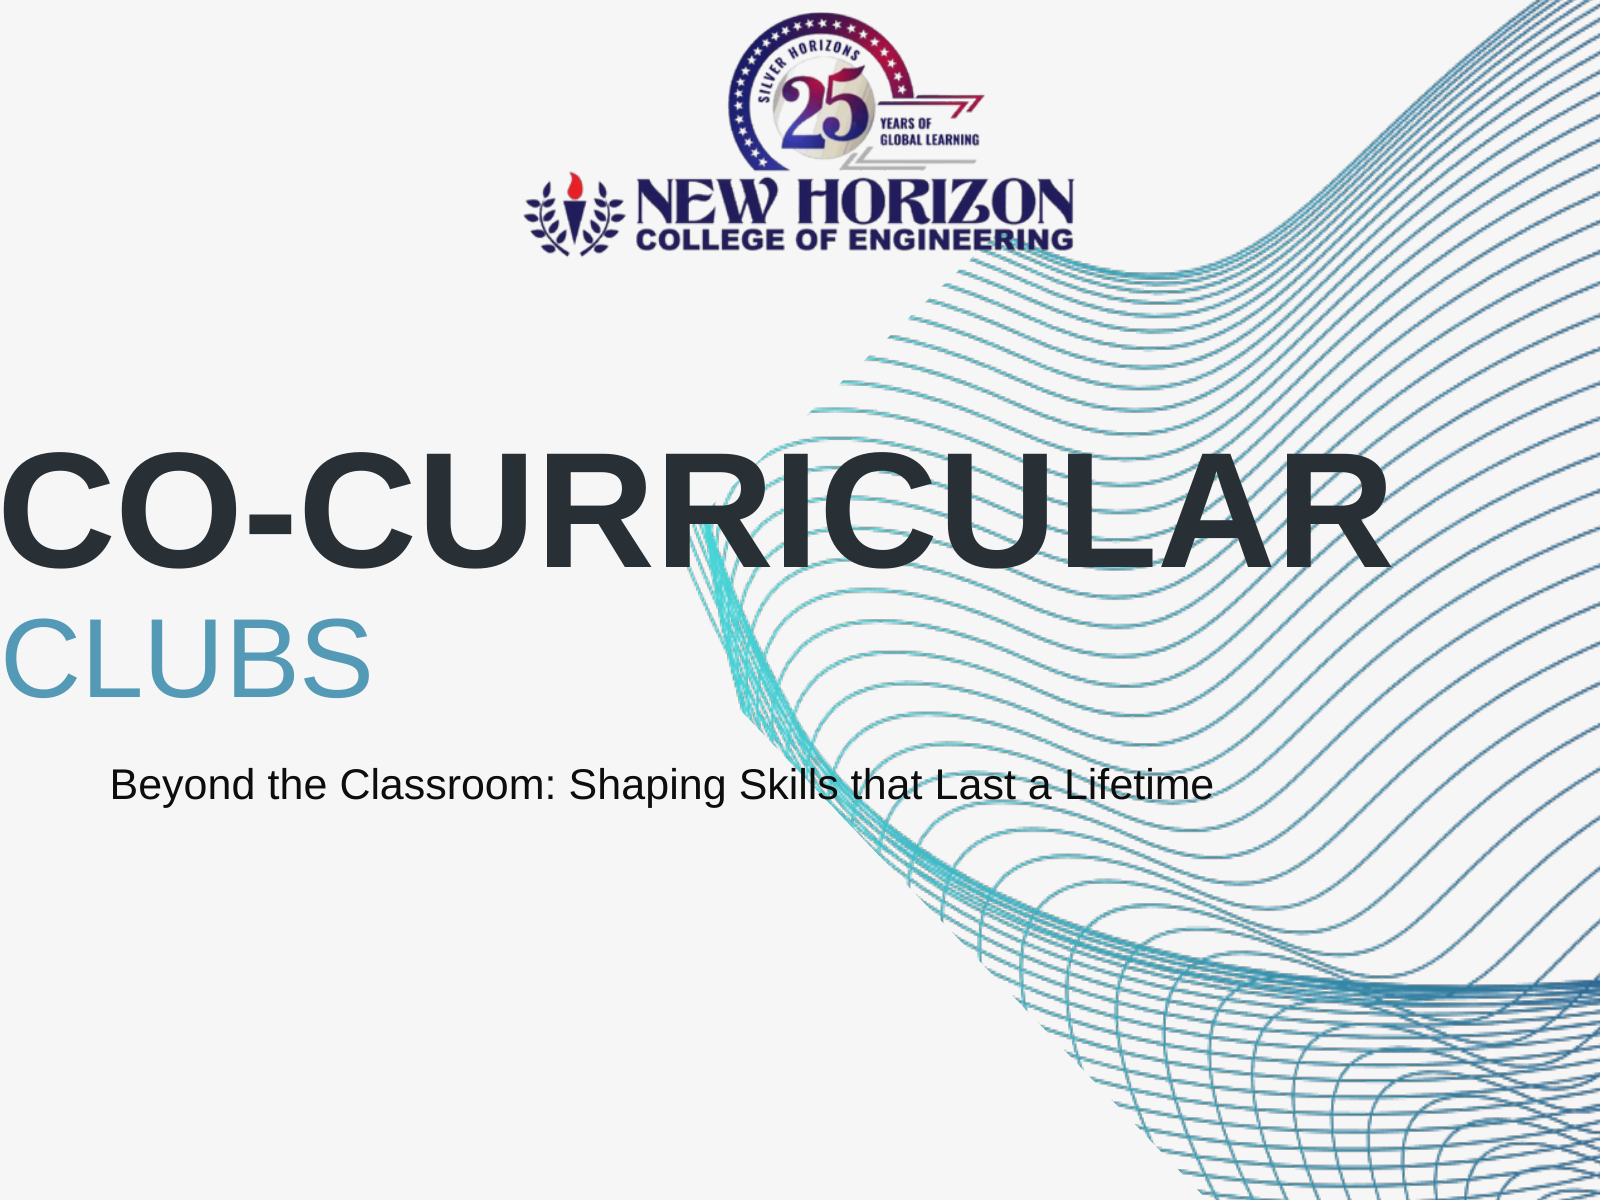

CO-CURRICULAR
CLUBS
Beyond the Classroom: Shaping Skills that Last a Lifetime